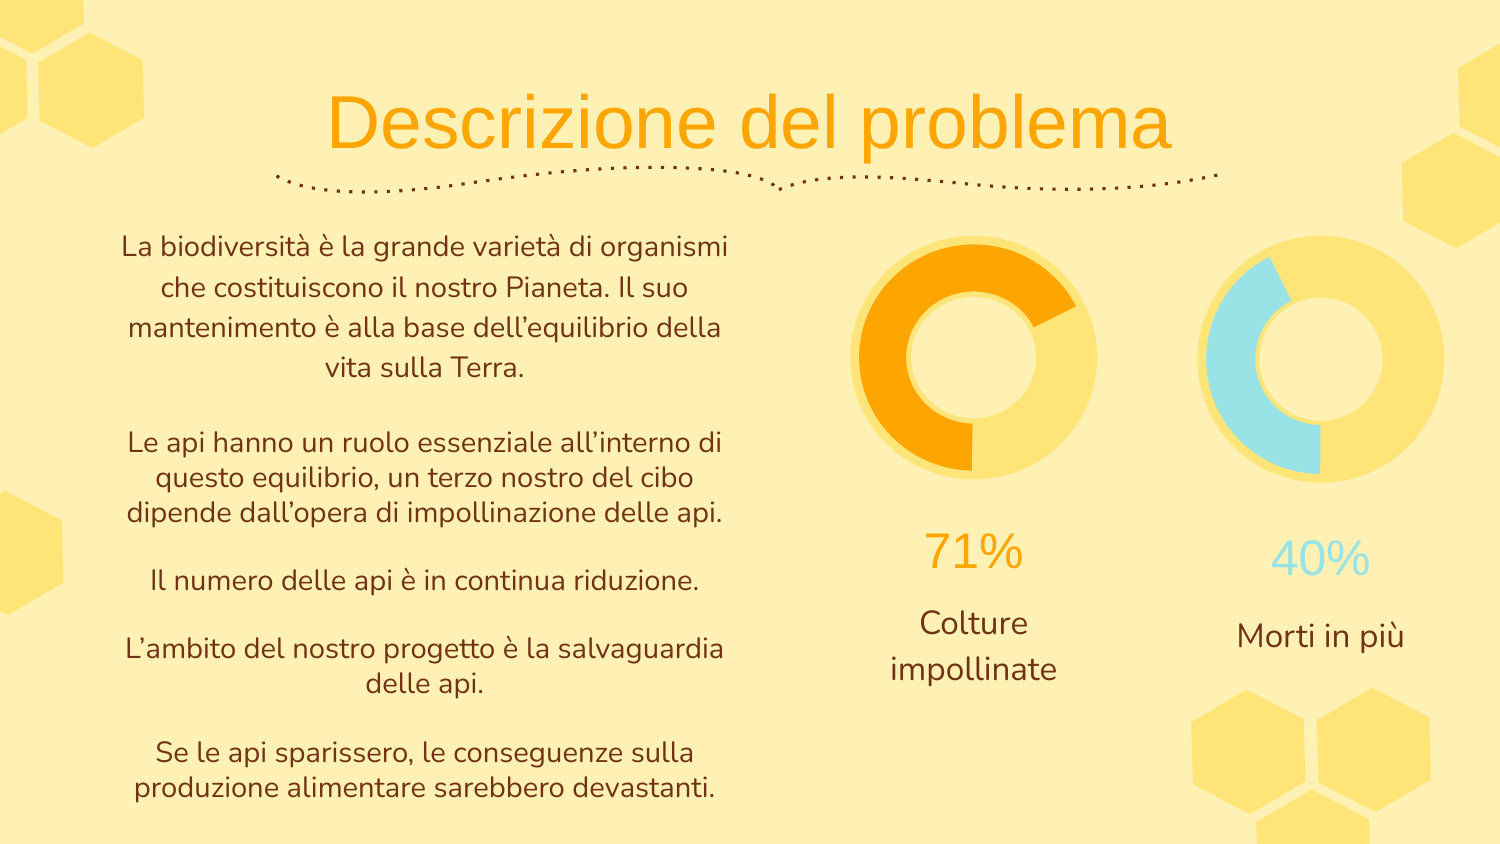

# Descrizione del problema

La biodiversità è la grande varietà di organismi che costituiscono il nostro Pianeta. Il suo mantenimento è alla base dell’equilibrio della vita sulla Terra.

Le api hanno un ruolo essenziale all’interno di questo equilibrio, un terzo nostro del cibo dipende dall’opera di impollinazione delle api.
Il numero delle api è in continua riduzione.
L’ambito del nostro progetto è la salvaguardia delle api.
Se le api sparissero, le conseguenze sulla produzione alimentare sarebbero devastanti.

71%
40%
Colture impollinate

Morti in più